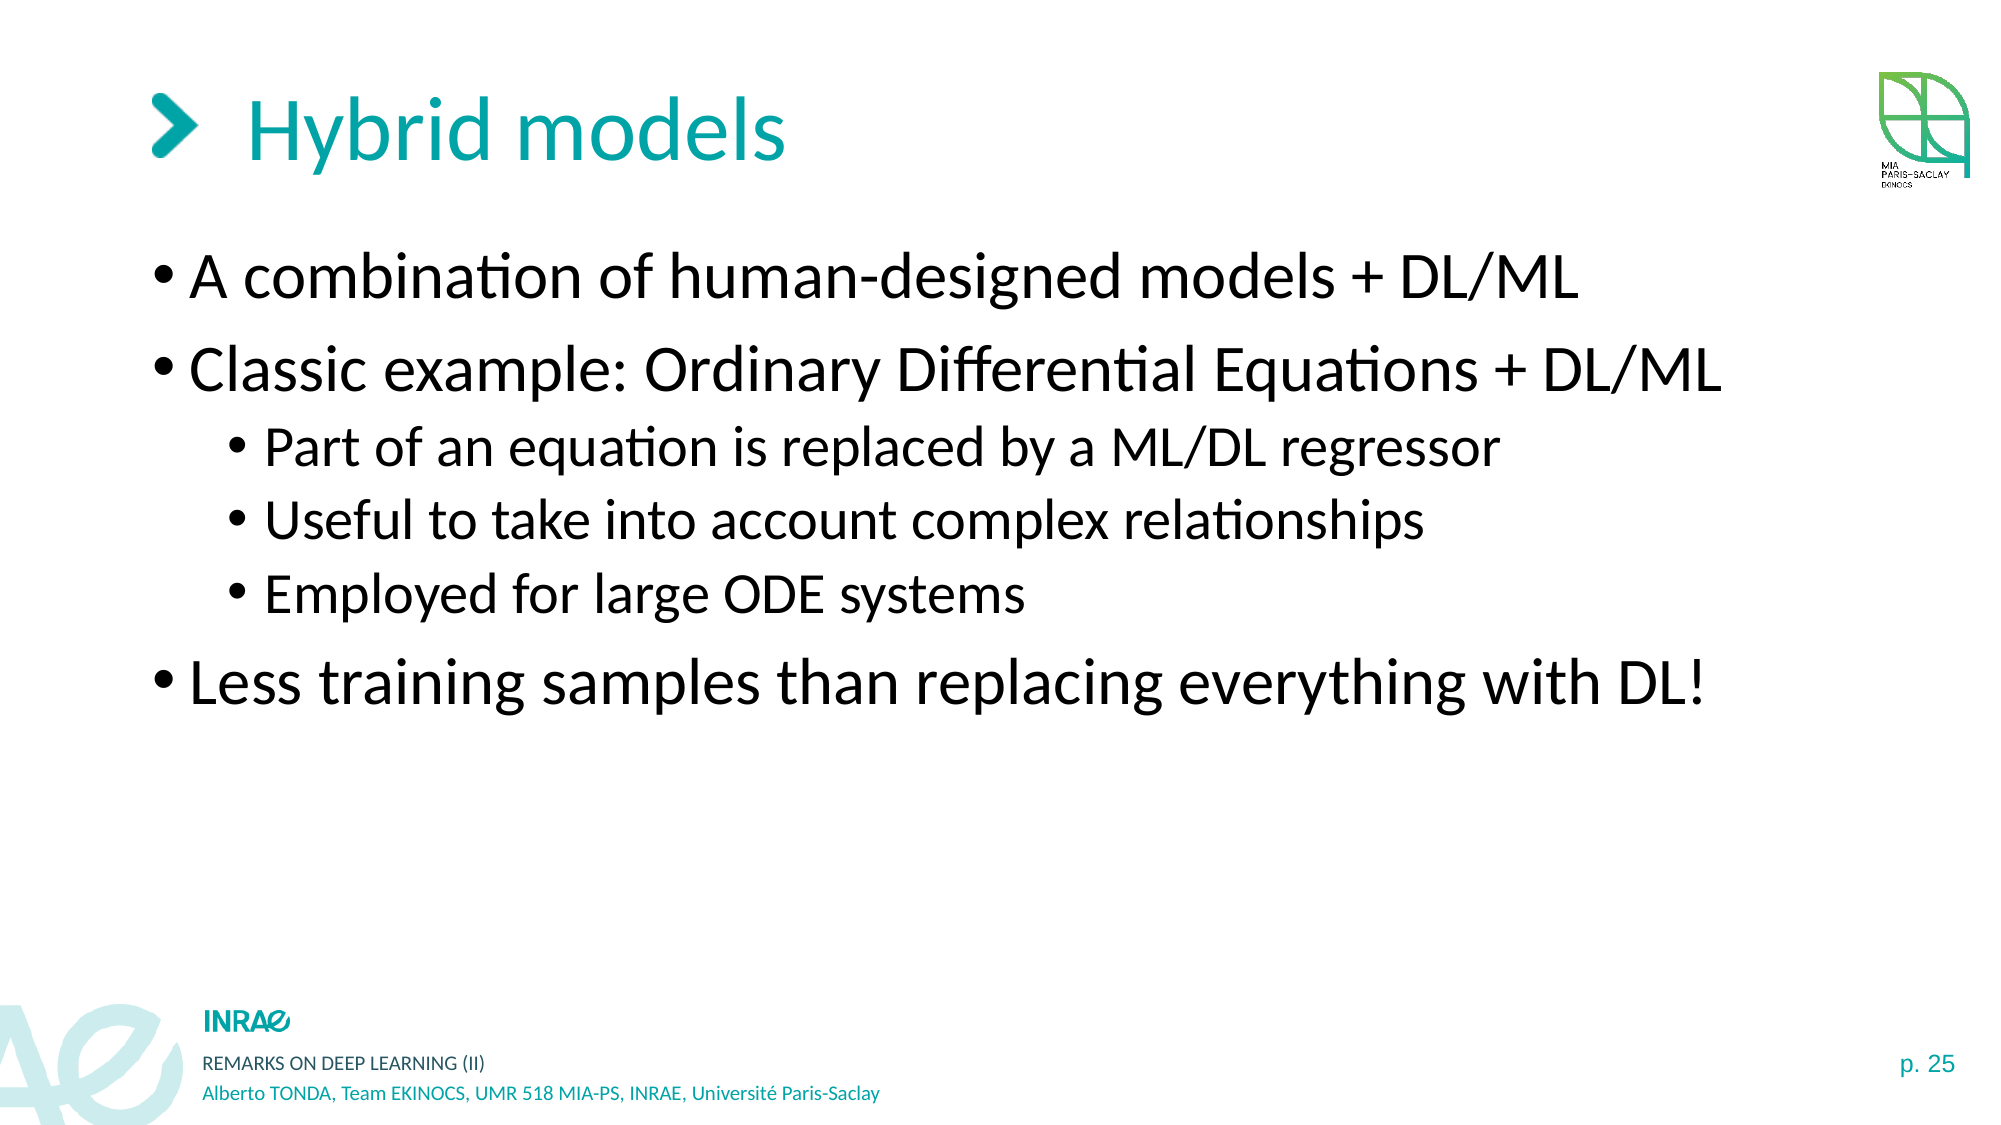

# Hybrid models
A combination of human-designed models + DL/ML
Classic example: Ordinary Differential Equations + DL/ML
Part of an equation is replaced by a ML/DL regressor
Useful to take into account complex relationships
Employed for large ODE systems
Less training samples than replacing everything with DL!